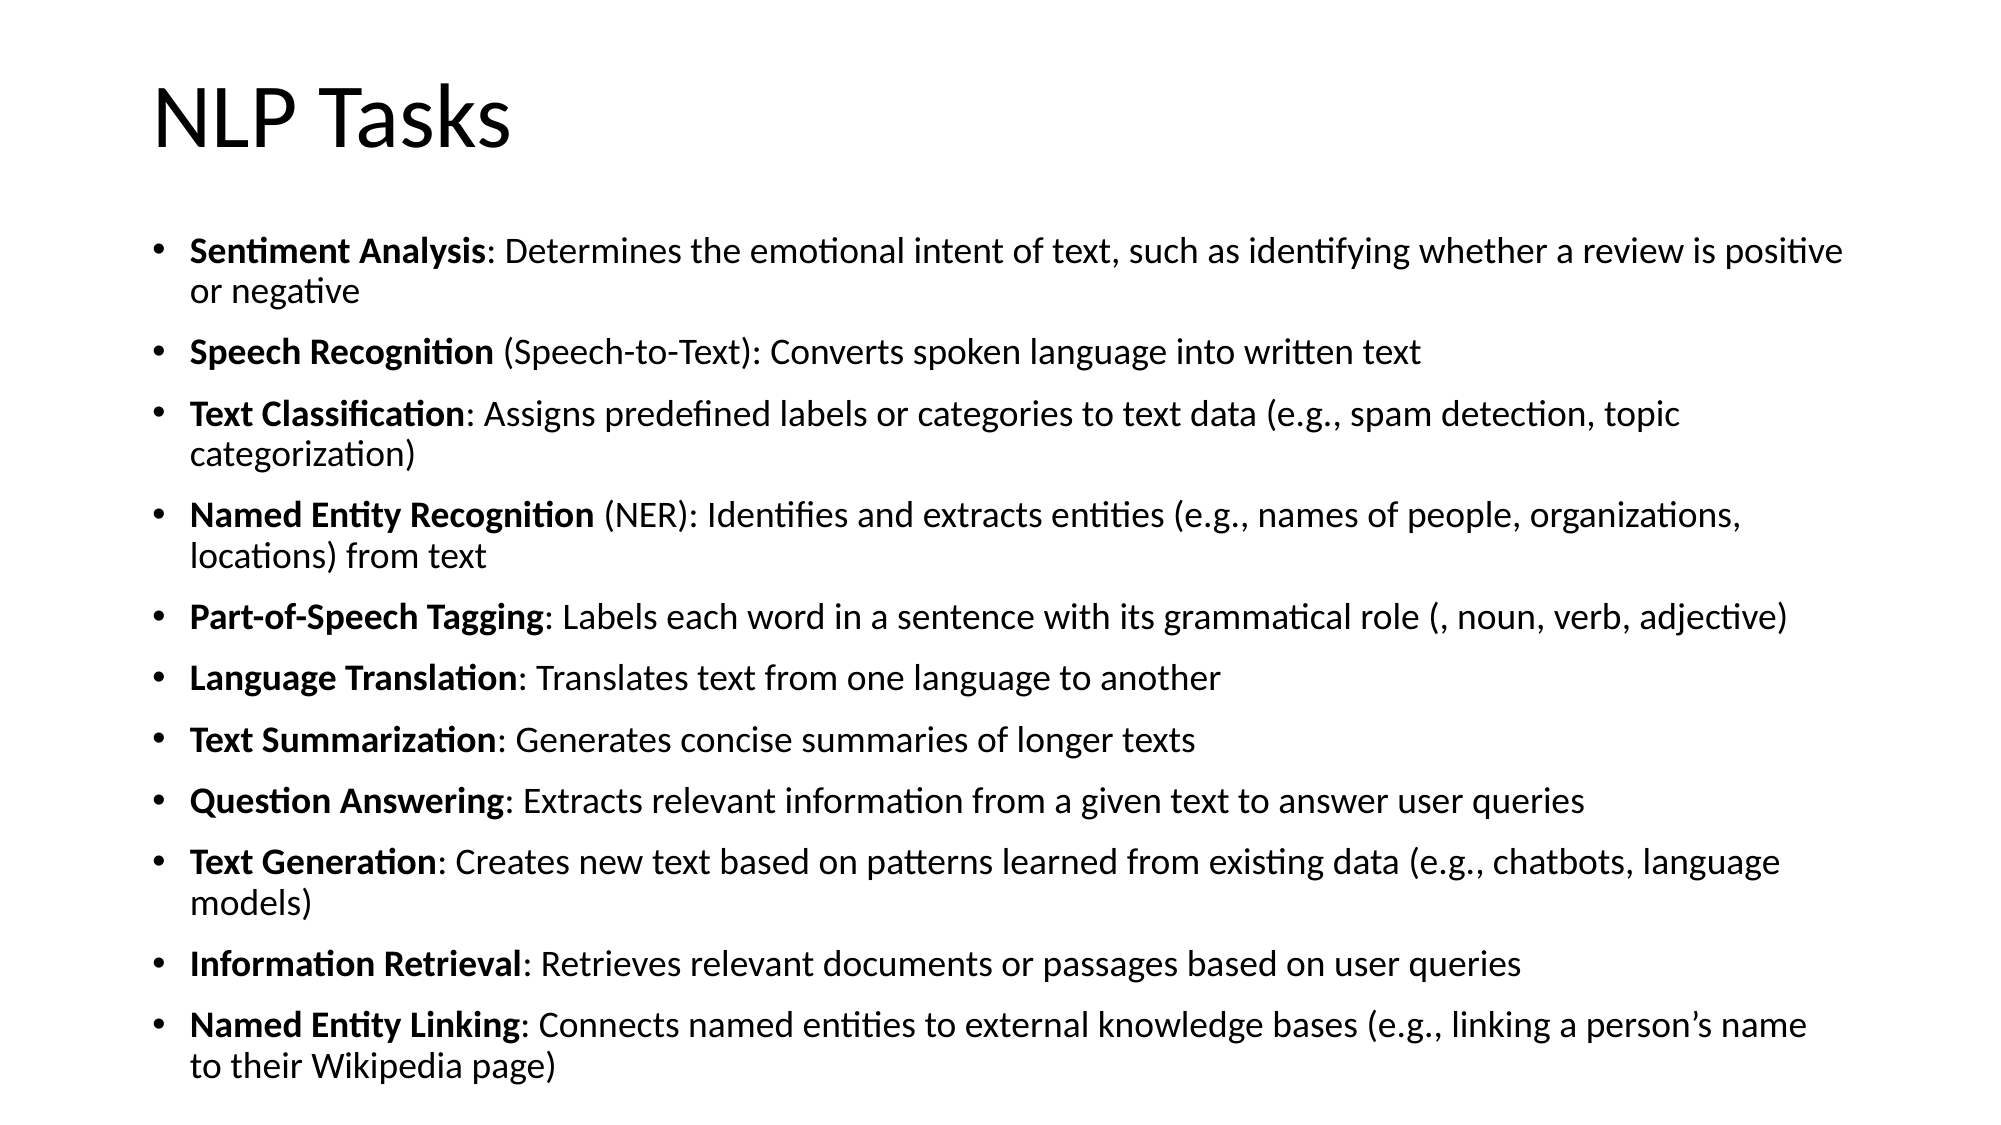

# NLP Tasks
Sentiment Analysis: Determines the emotional intent of text, such as identifying whether a review is positive or negative
Speech Recognition (Speech-to-Text): Converts spoken language into written text
Text Classification: Assigns predefined labels or categories to text data (e.g., spam detection, topic categorization)
Named Entity Recognition (NER): Identifies and extracts entities (e.g., names of people, organizations, locations) from text
Part-of-Speech Tagging: Labels each word in a sentence with its grammatical role (, noun, verb, adjective)
Language Translation: Translates text from one language to another
Text Summarization: Generates concise summaries of longer texts
Question Answering: Extracts relevant information from a given text to answer user queries
Text Generation: Creates new text based on patterns learned from existing data (e.g., chatbots, language models)
Information Retrieval: Retrieves relevant documents or passages based on user queries
Named Entity Linking: Connects named entities to external knowledge bases (e.g., linking a person’s name to their Wikipedia page)